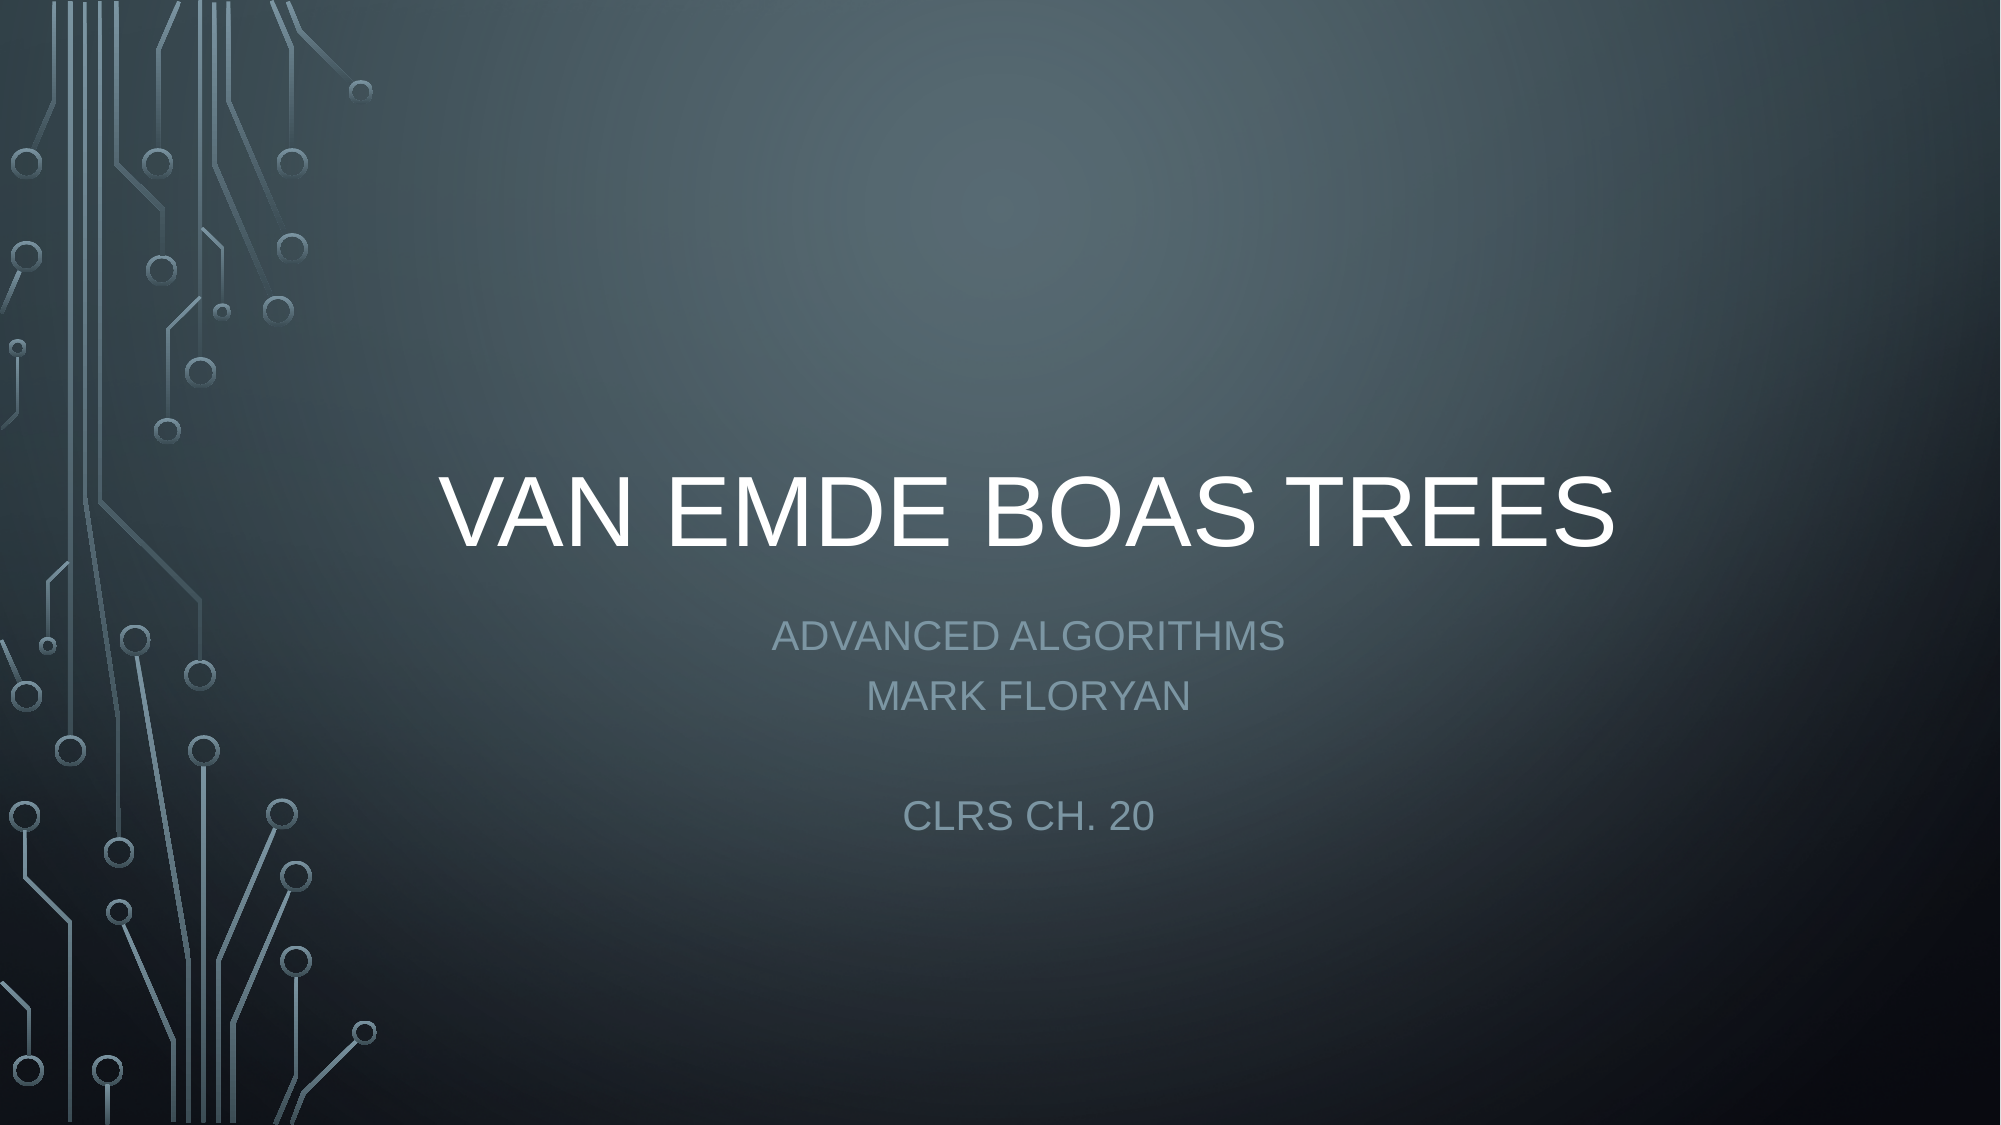

# Van Emde Boas Trees
Advanced Algorithms
Mark Floryan
CLRS Ch. 20